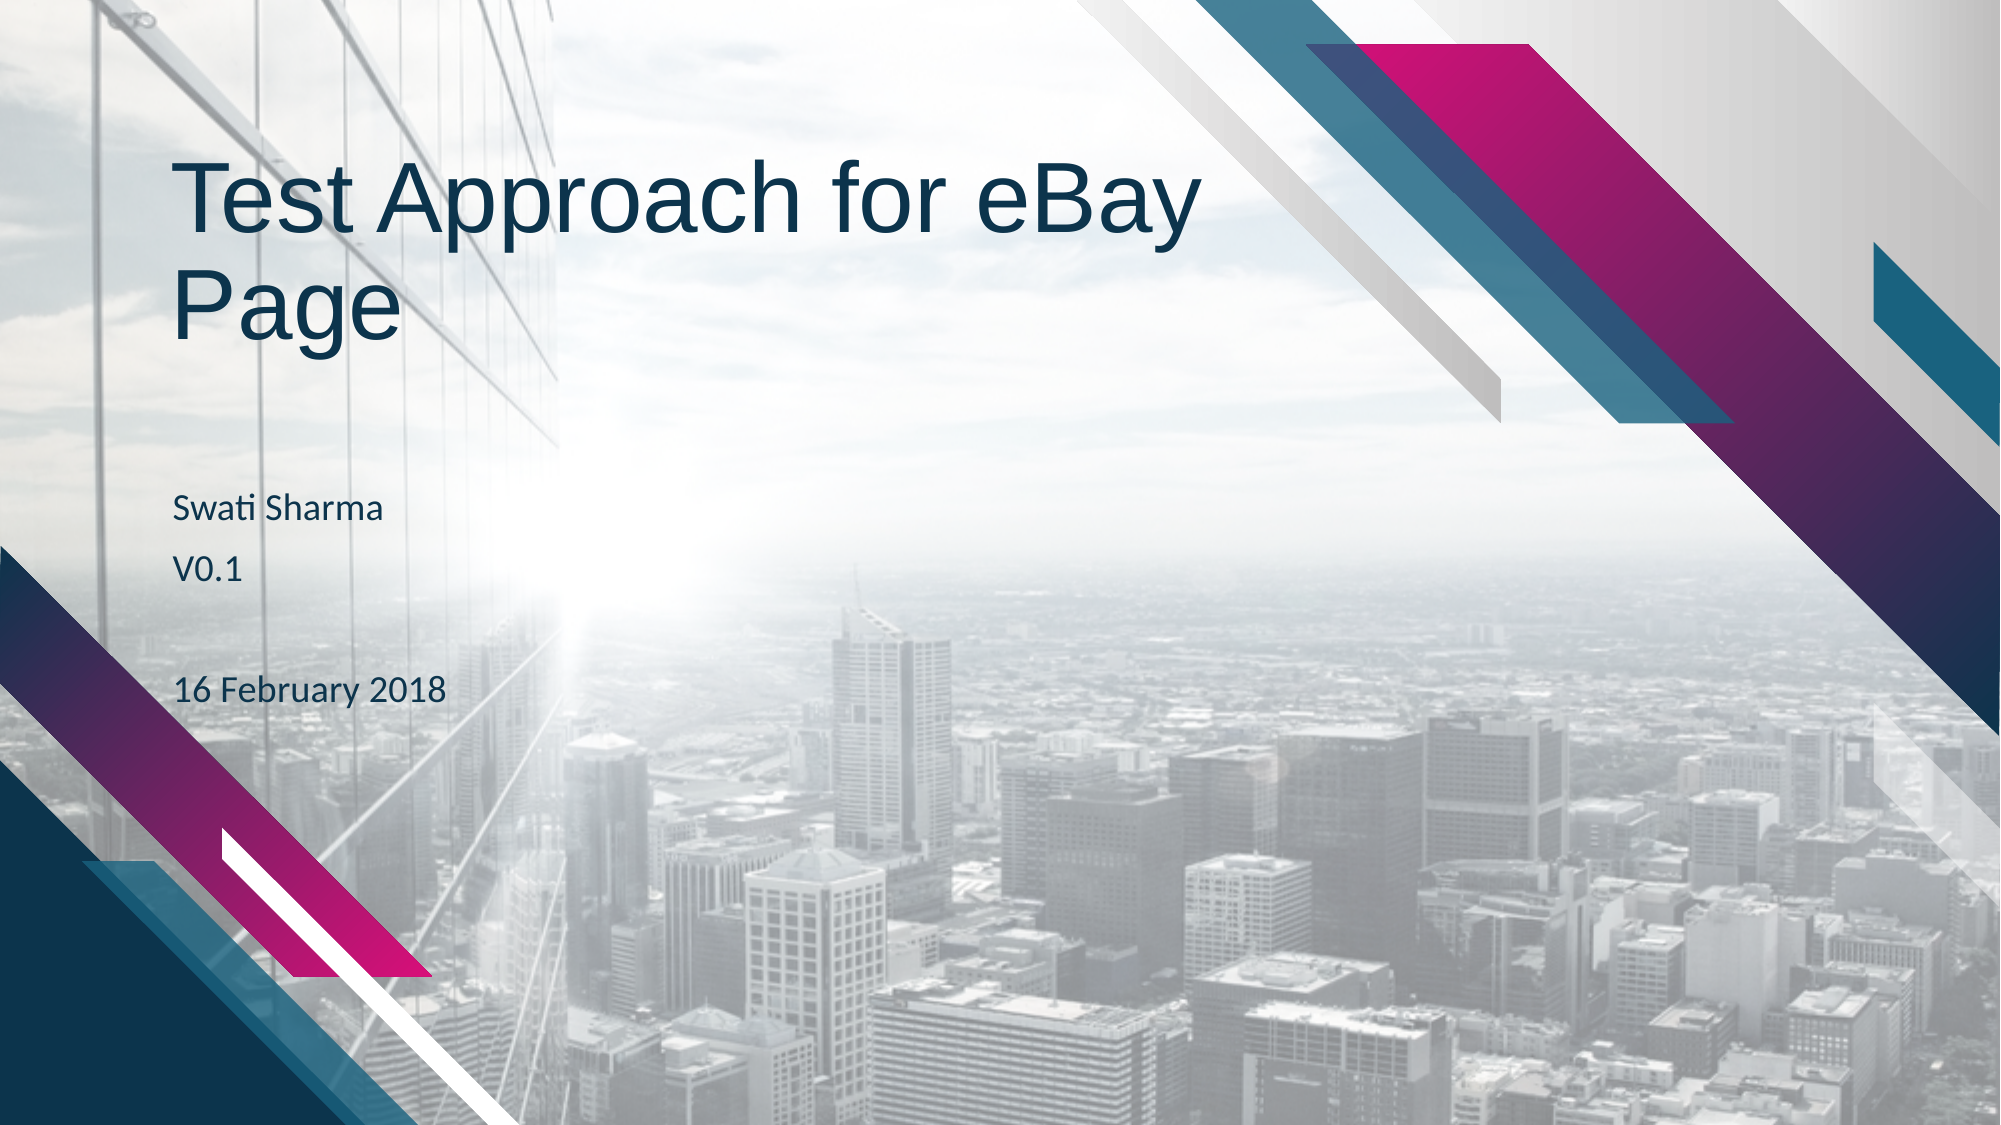

# Test Approach for eBay Page
Swati Sharma
V0.1

16 February 2018